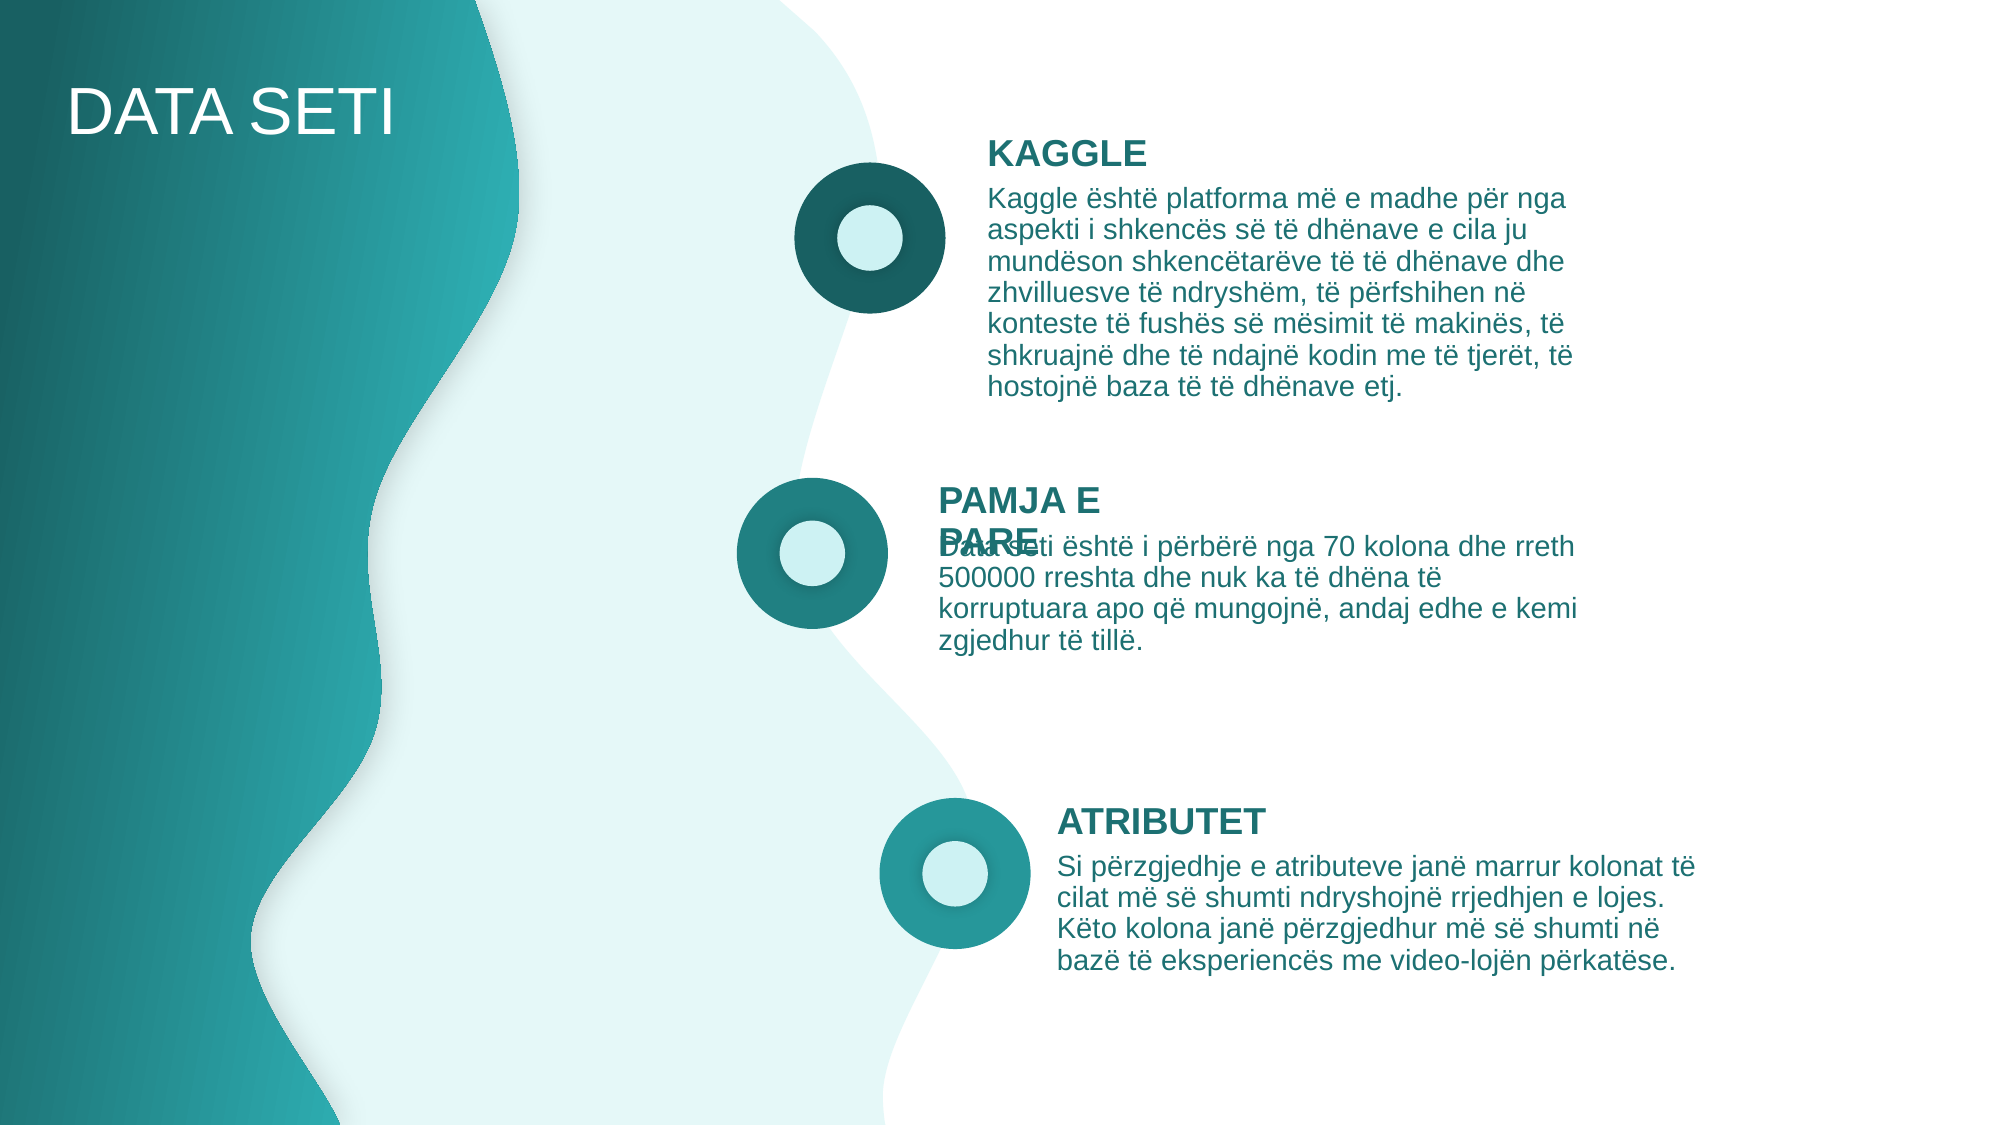

# DATA SETI

KAGGLE
Kaggle është platforma më e madhe për nga aspekti i shkencës së të dhënave e cila ju mundëson shkencëtarëve të të dhënave dhe zhvilluesve të ndryshëm, të përfshihen në konteste të fushës së mësimit të makinës, të shkruajnë dhe të ndajnë kodin me të tjerët, të hostojnë baza të të dhënave etj.

PAMJA E PARE
Data seti është i përbërë nga 70 kolona dhe rreth 500000 rreshta dhe nuk ka të dhëna të korruptuara apo që mungojnë, andaj edhe e kemi zgjedhur të tillë.

ATRIBUTET
Si përzgjedhje e atributeve janë marrur kolonat të cilat më së shumti ndryshojnë rrjedhjen e lojes. Këto kolona janë përzgjedhur më së shumti në bazë të eksperiencës me video-lojën përkatëse.